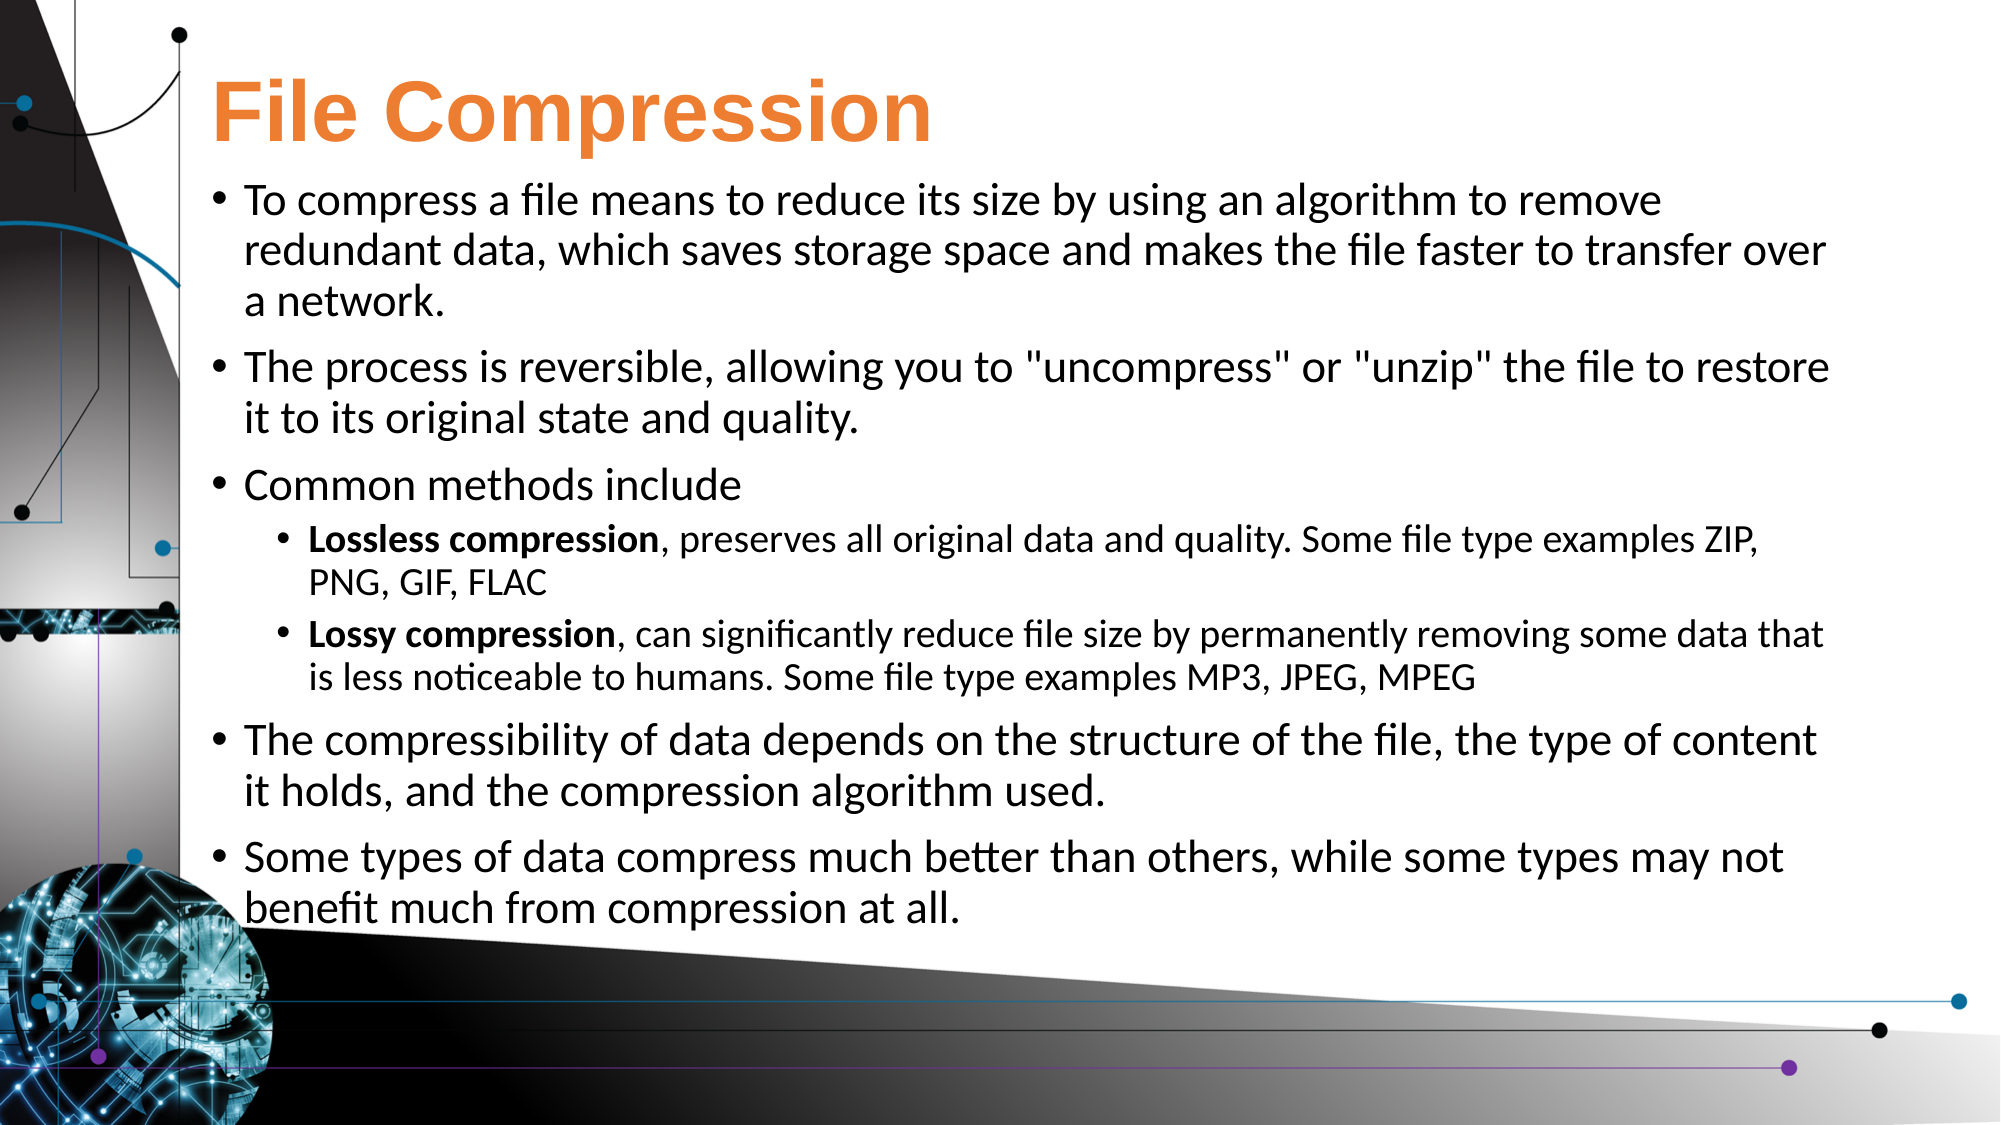

# File Compression
To compress a file means to reduce its size by using an algorithm to remove redundant data, which saves storage space and makes the file faster to transfer over a network.
The process is reversible, allowing you to "uncompress" or "unzip" the file to restore it to its original state and quality.
Common methods include
Lossless compression, preserves all original data and quality. Some file type examples ZIP, PNG, GIF, FLAC
Lossy compression, can significantly reduce file size by permanently removing some data that is less noticeable to humans. Some file type examples MP3, JPEG, MPEG
The compressibility of data depends on the structure of the file, the type of content it holds, and the compression algorithm used. ​
Some types of data compress much better than others, while some types may not benefit much from compression at all.